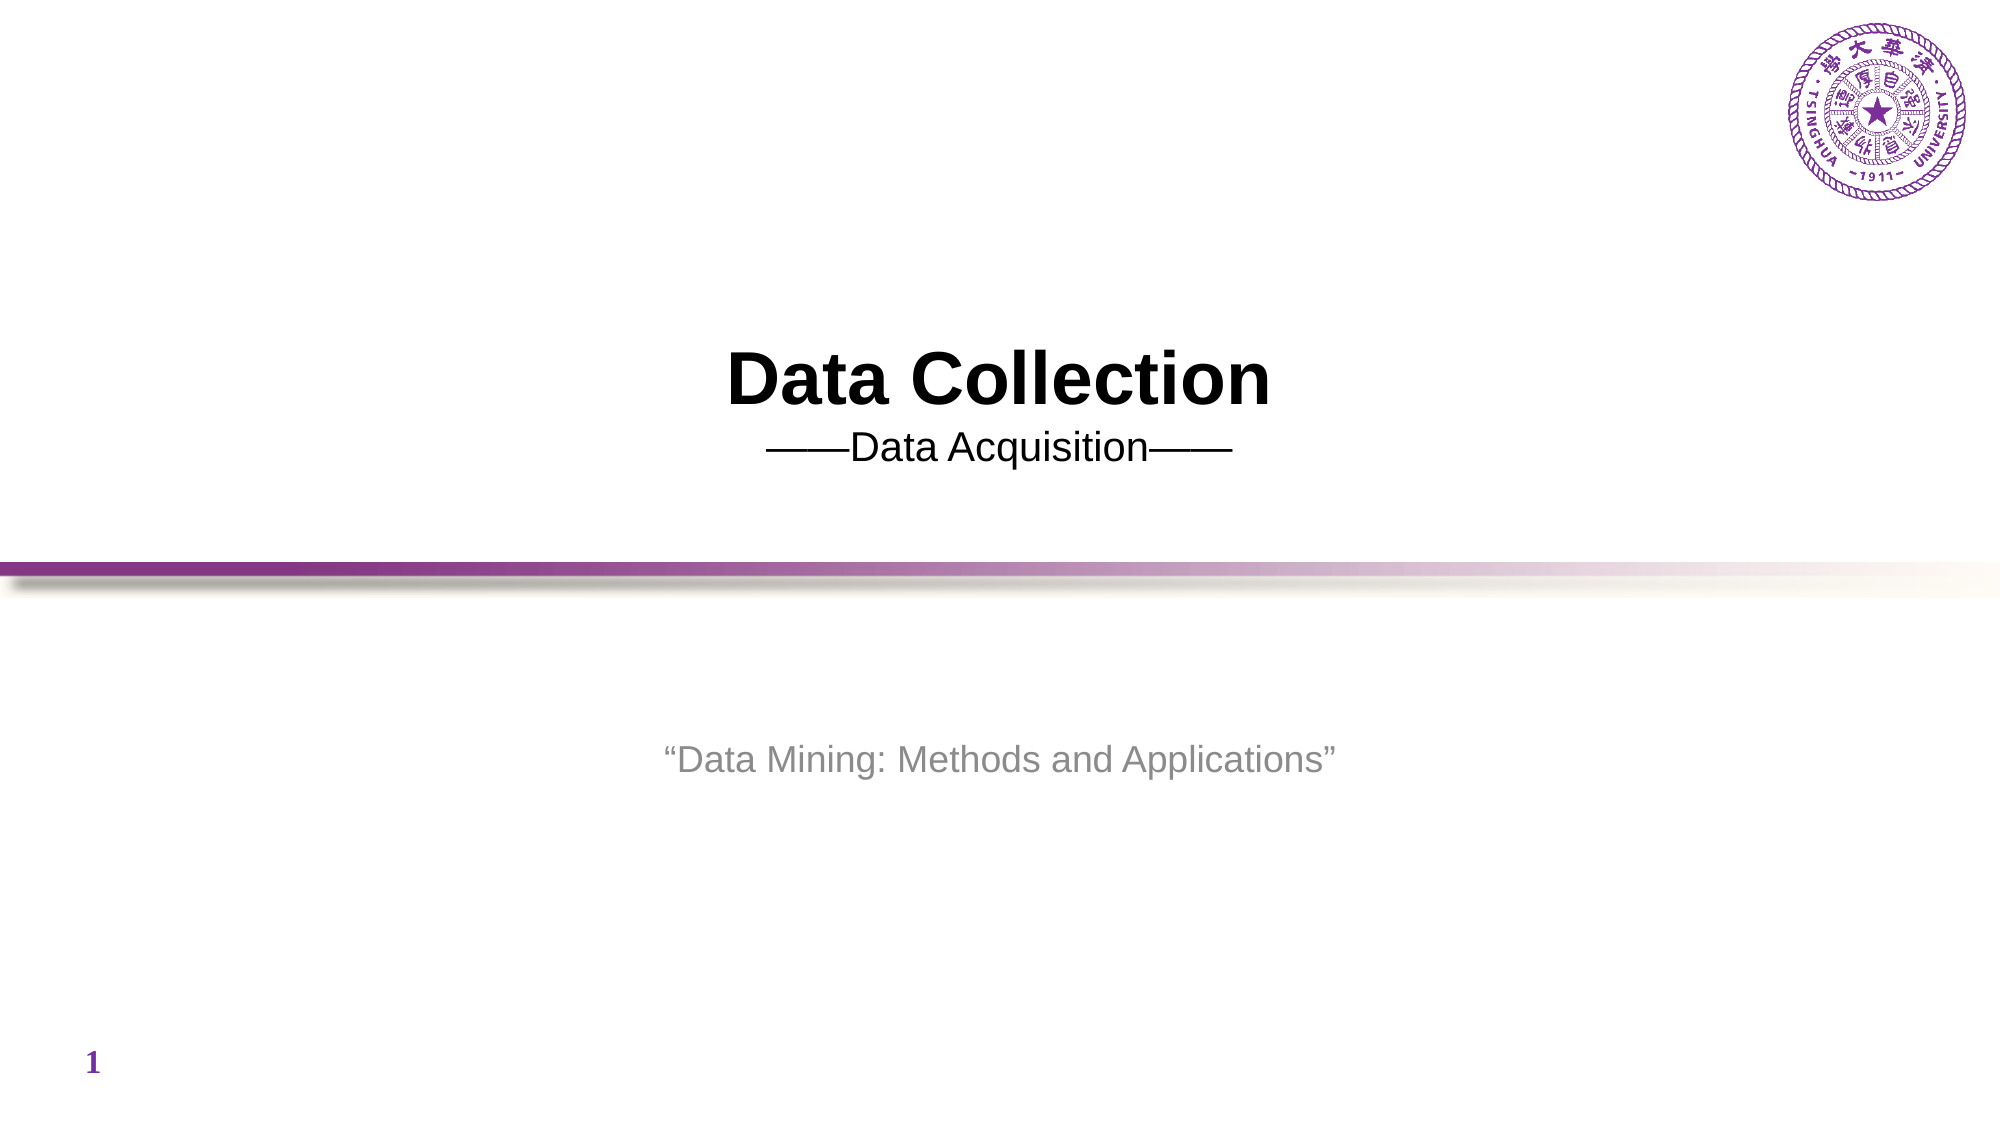

# Data Collection ——Data Acquisition——

“Data Mining: Methods and Applications”